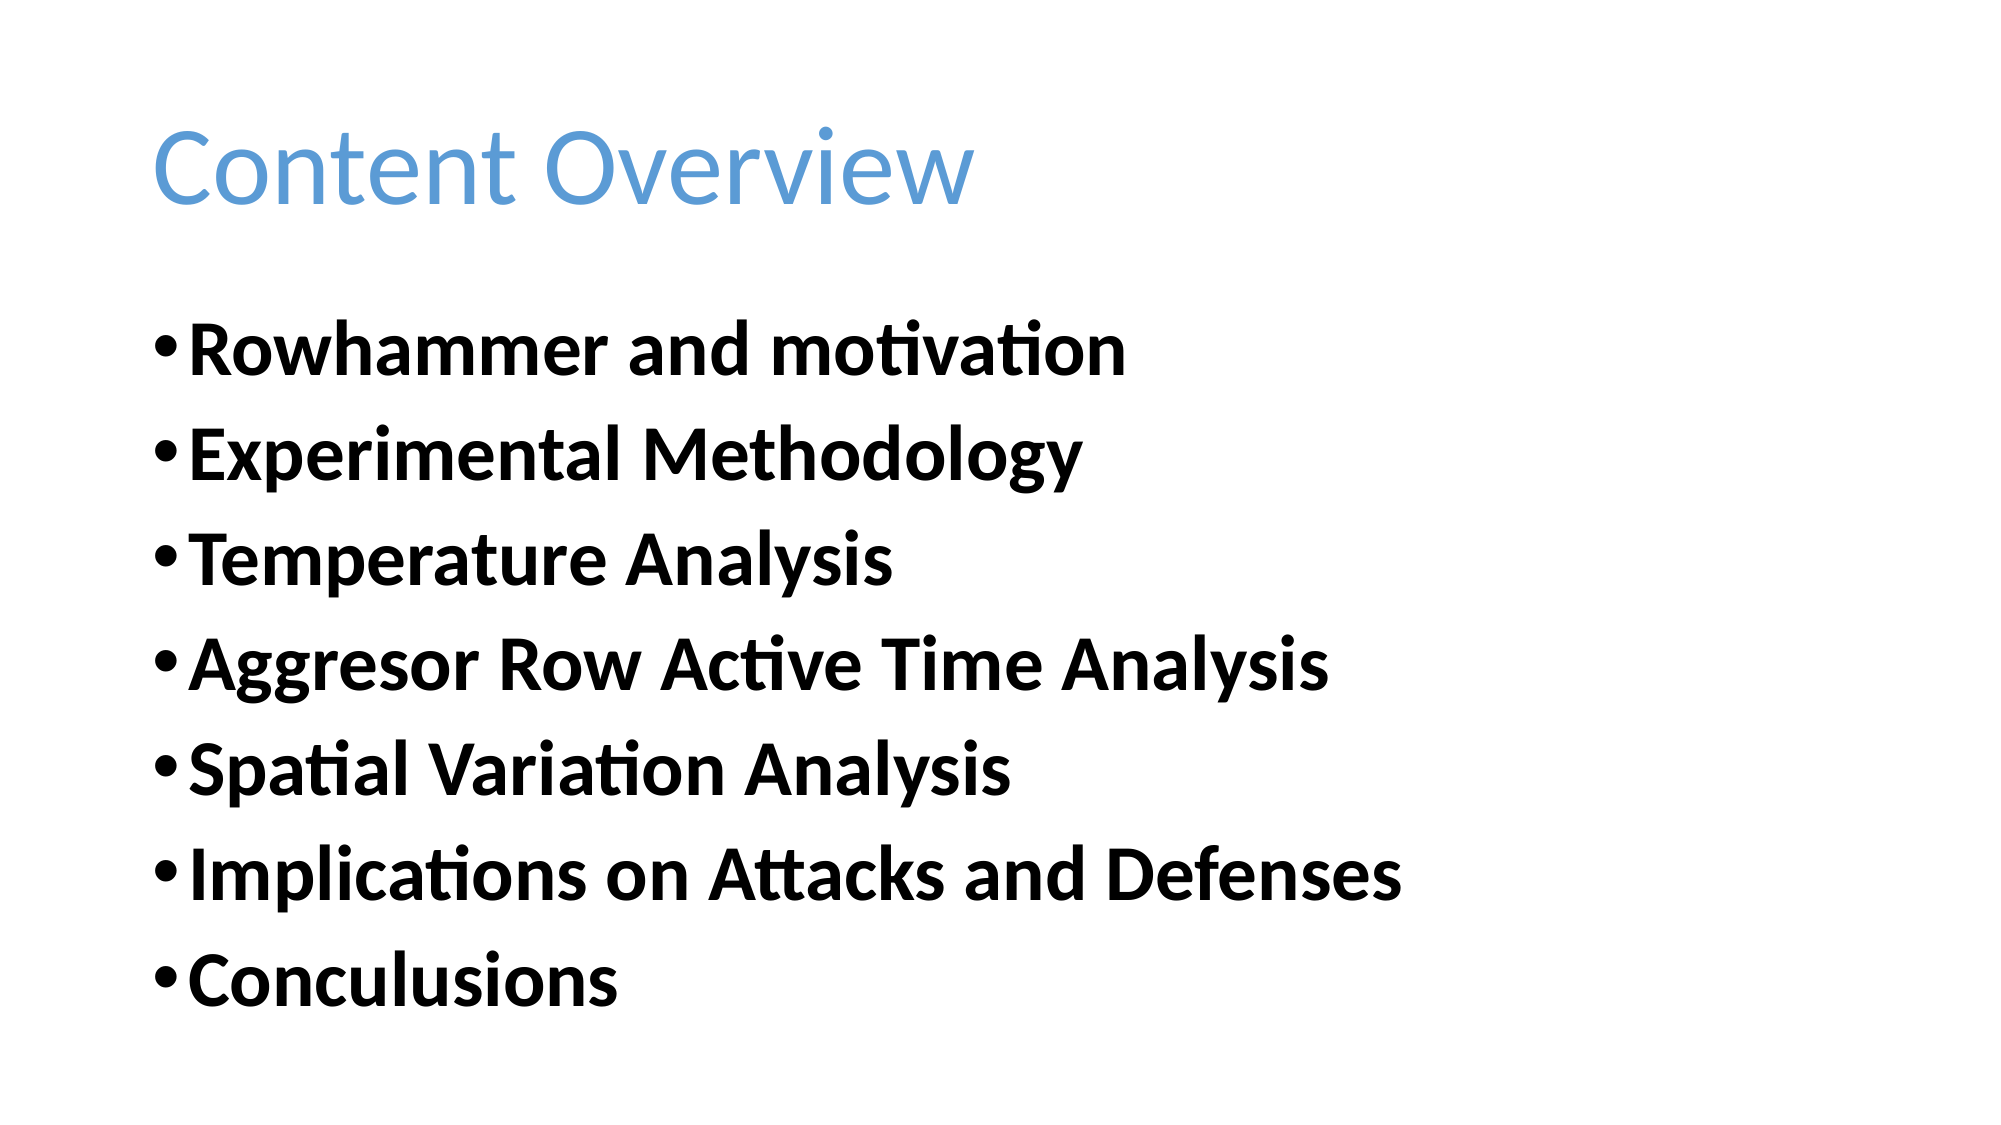

# Content Overview
Rowhammer and motivation
Experimental Methodology
Temperature Analysis
Aggresor Row Active Time Analysis
Spatial Variation Analysis
Implications on Attacks and Defenses
Conculusions